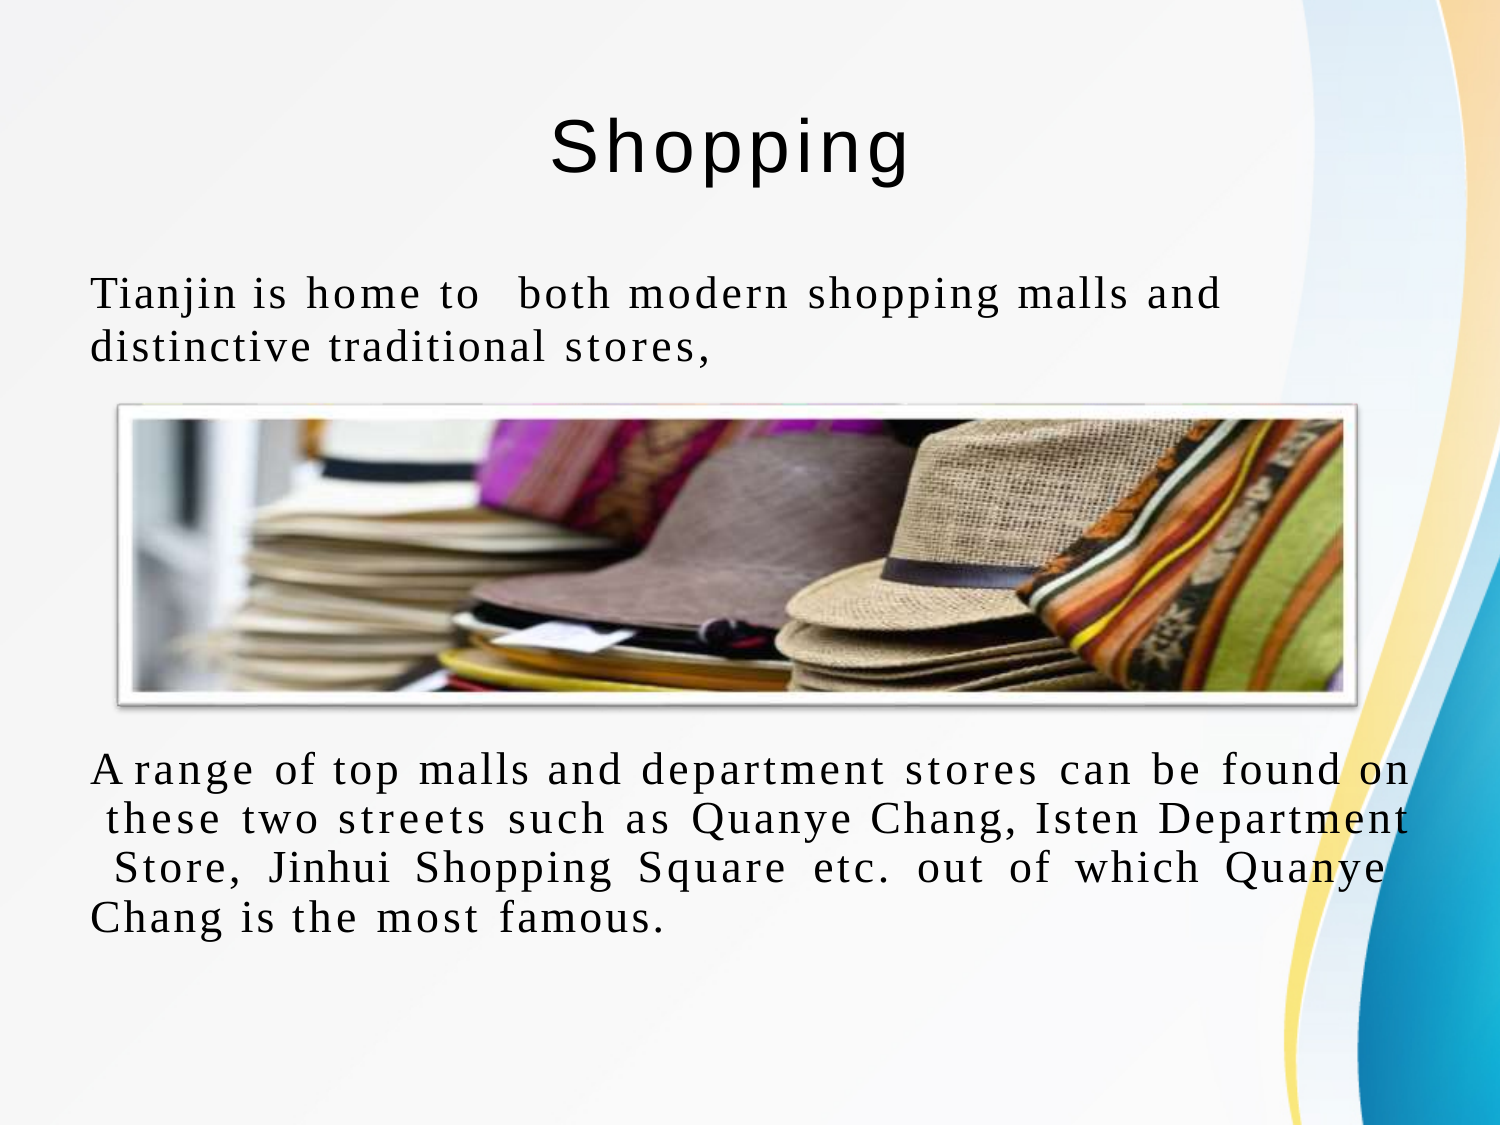

# Shopping
Tianjin is home to	both modern shopping malls and
distinctive traditional stores,

A range of top malls and department stores can be found on  these two streets such as Quanye Chang, Isten Department  Store, Jinhui Shopping Square etc. out of which Quanye  Chang is the most famous.